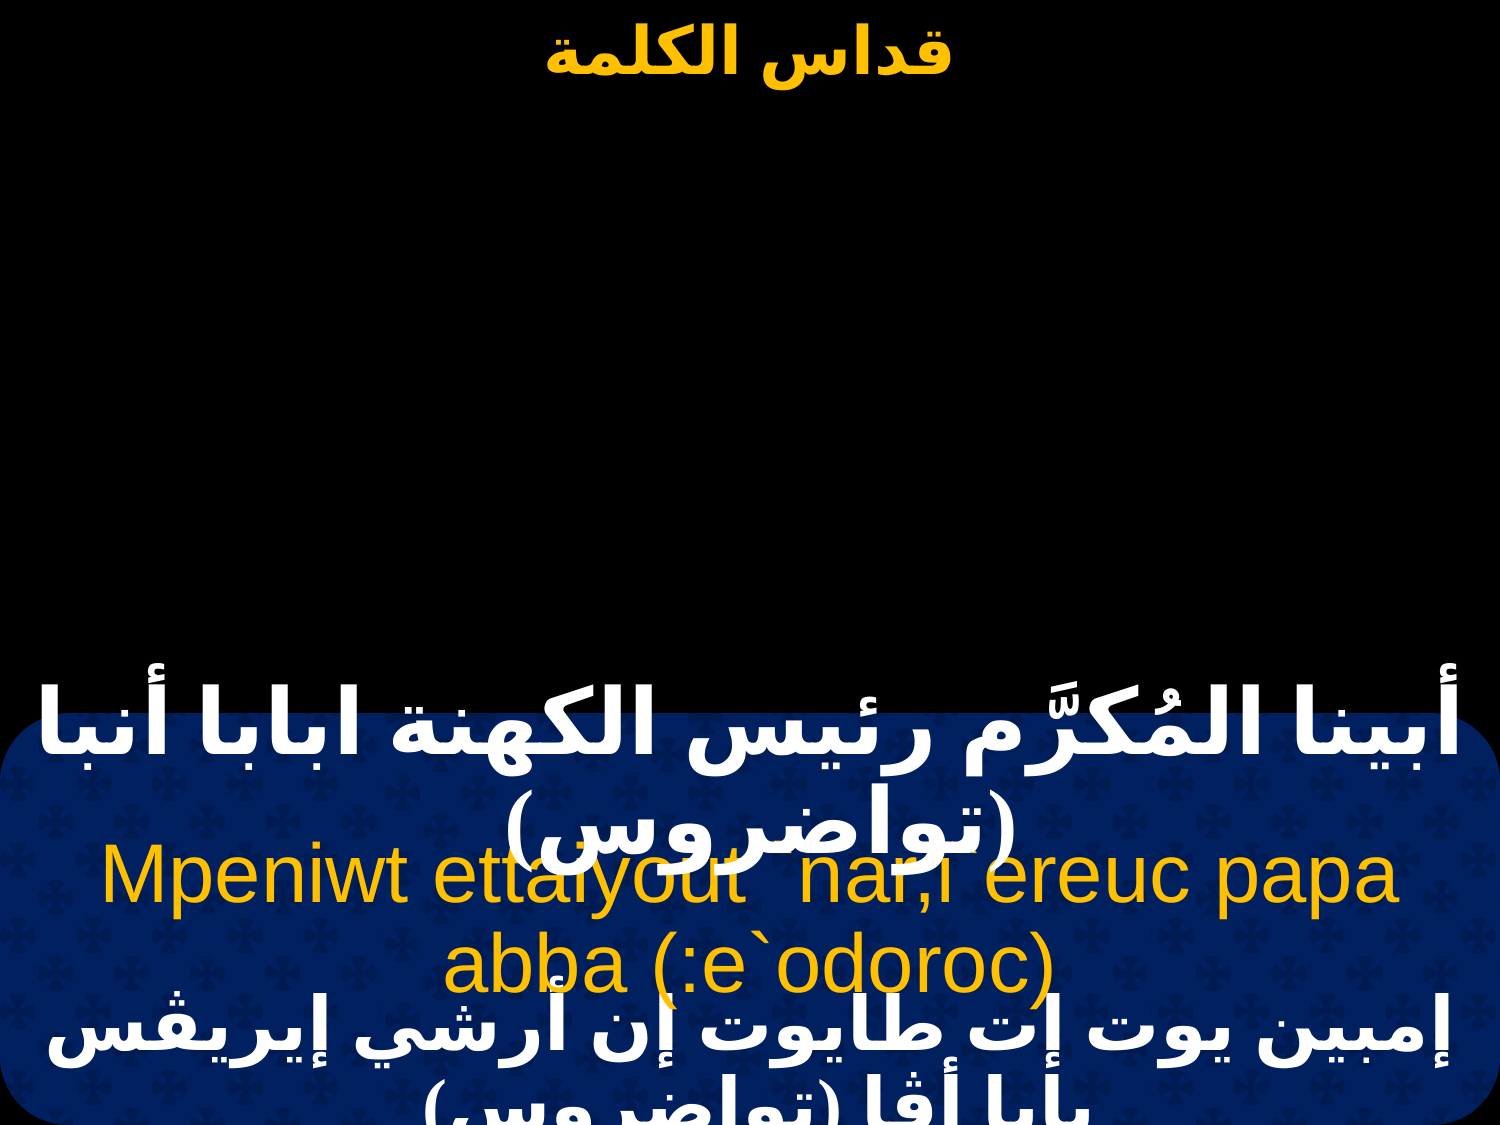

# إمبين يوت إت طايوت
أبينا المُكرَّم رئيس الكهنة ابابا أنبا (تواضروس)
Mpeniwt ettaiyout `nar,i`ereuc papa abba (:e`odoroc)
إمبين يوت إت طايوت إن أرشي إيريڤس بابا أڤا (تواضروس)